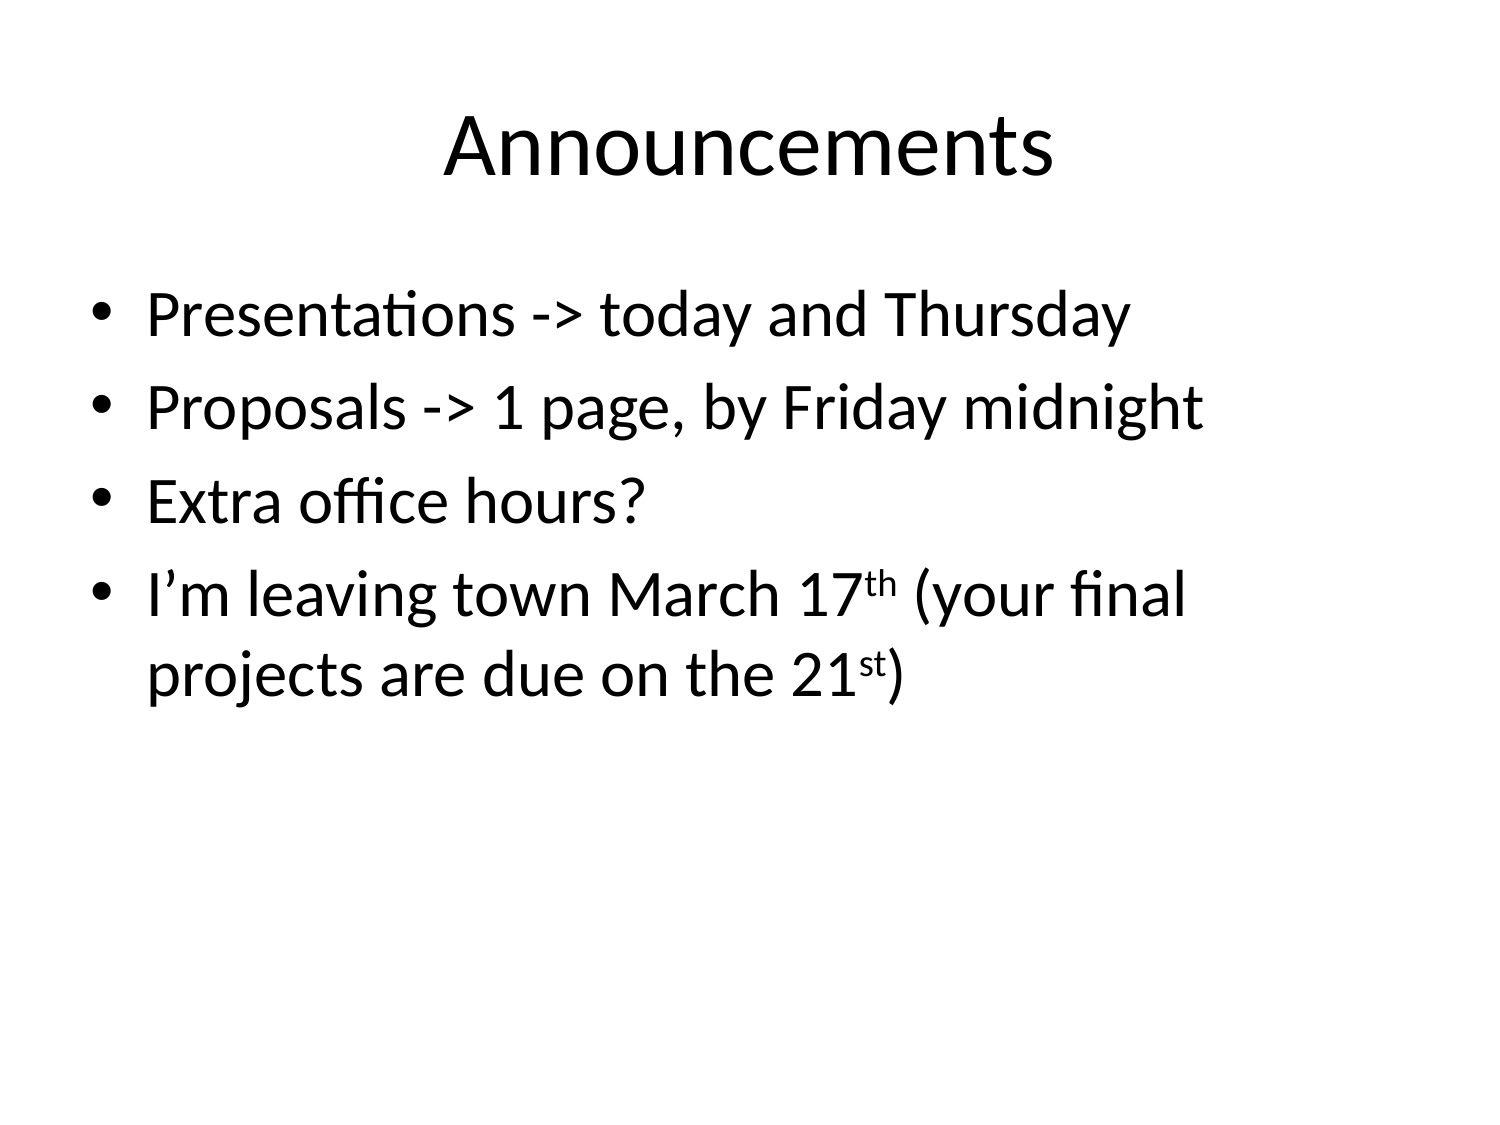

# Announcements
Presentations -> today and Thursday
Proposals -> 1 page, by Friday midnight
Extra office hours?
I’m leaving town March 17th (your final projects are due on the 21st)